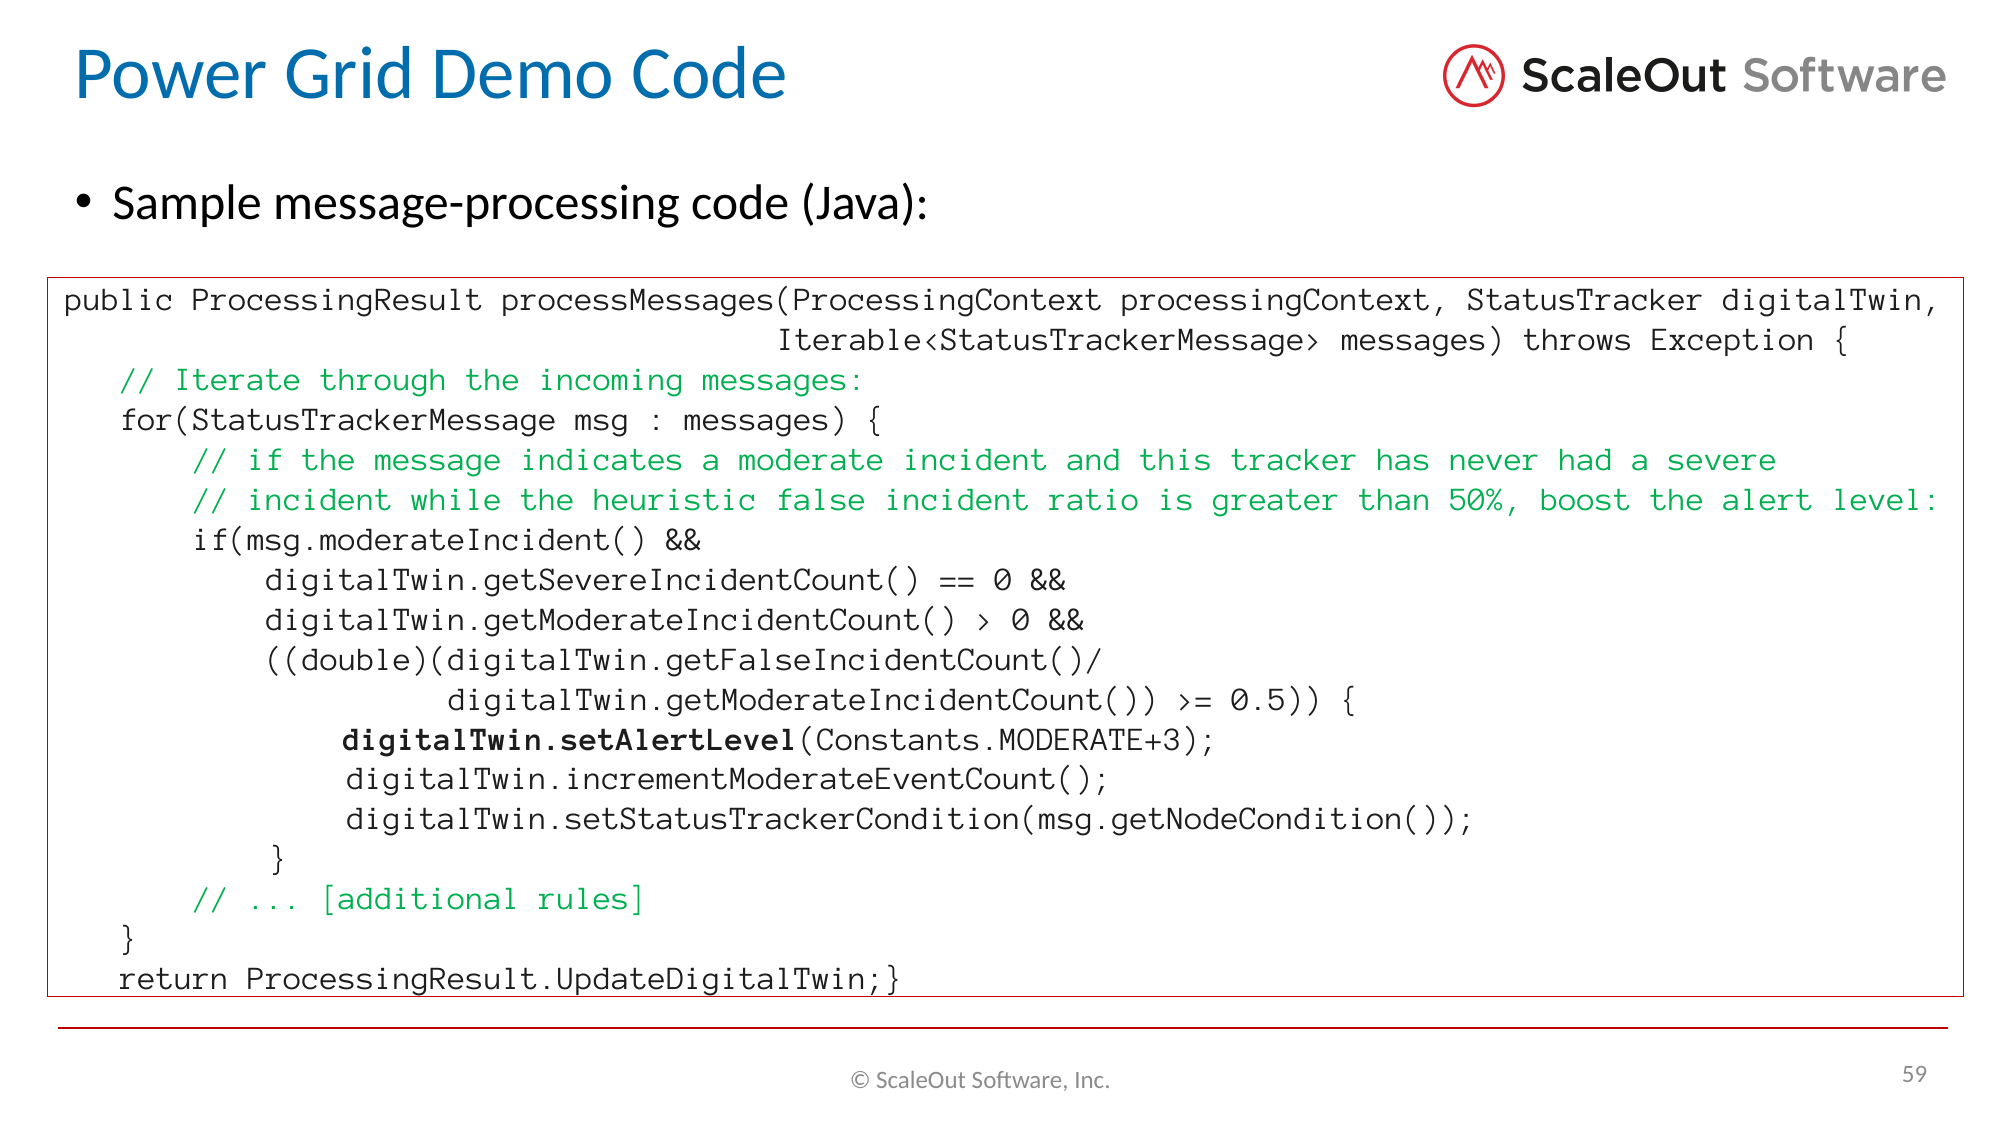

# Power Grid Demo Code
Sample message-processing code (Java):
 public ProcessingResult processMessages(ProcessingContext processingContext, StatusTracker digitalTwin,
                                        Iterable<StatusTrackerMessage> messages) throws Exception {
    // Iterate through the incoming messages:
    for(StatusTrackerMessage msg : messages) {
        // if the message indicates a moderate incident and this tracker has never had a severe
        // incident while the heuristic false incident ratio is greater than 50%, boost the alert level:
        if(msg.moderateIncident() &&
            digitalTwin.getSevereIncidentCount() == 0 &&
            digitalTwin.getModerateIncidentCount() > 0 &&
            ((double)(digitalTwin.getFalseIncidentCount()/
                      digitalTwin.getModerateIncidentCount()) >= 0.5)) {
	        digitalTwin.setAlertLevel(Constants.MODERATE+3);
		digitalTwin.incrementModerateEventCount();
		digitalTwin.setStatusTrackerCondition(msg.getNodeCondition());
	    }
        // ... [additional rules]
    }
    return ProcessingResult.UpdateDigitalTwin;}
59
© ScaleOut Software, Inc.